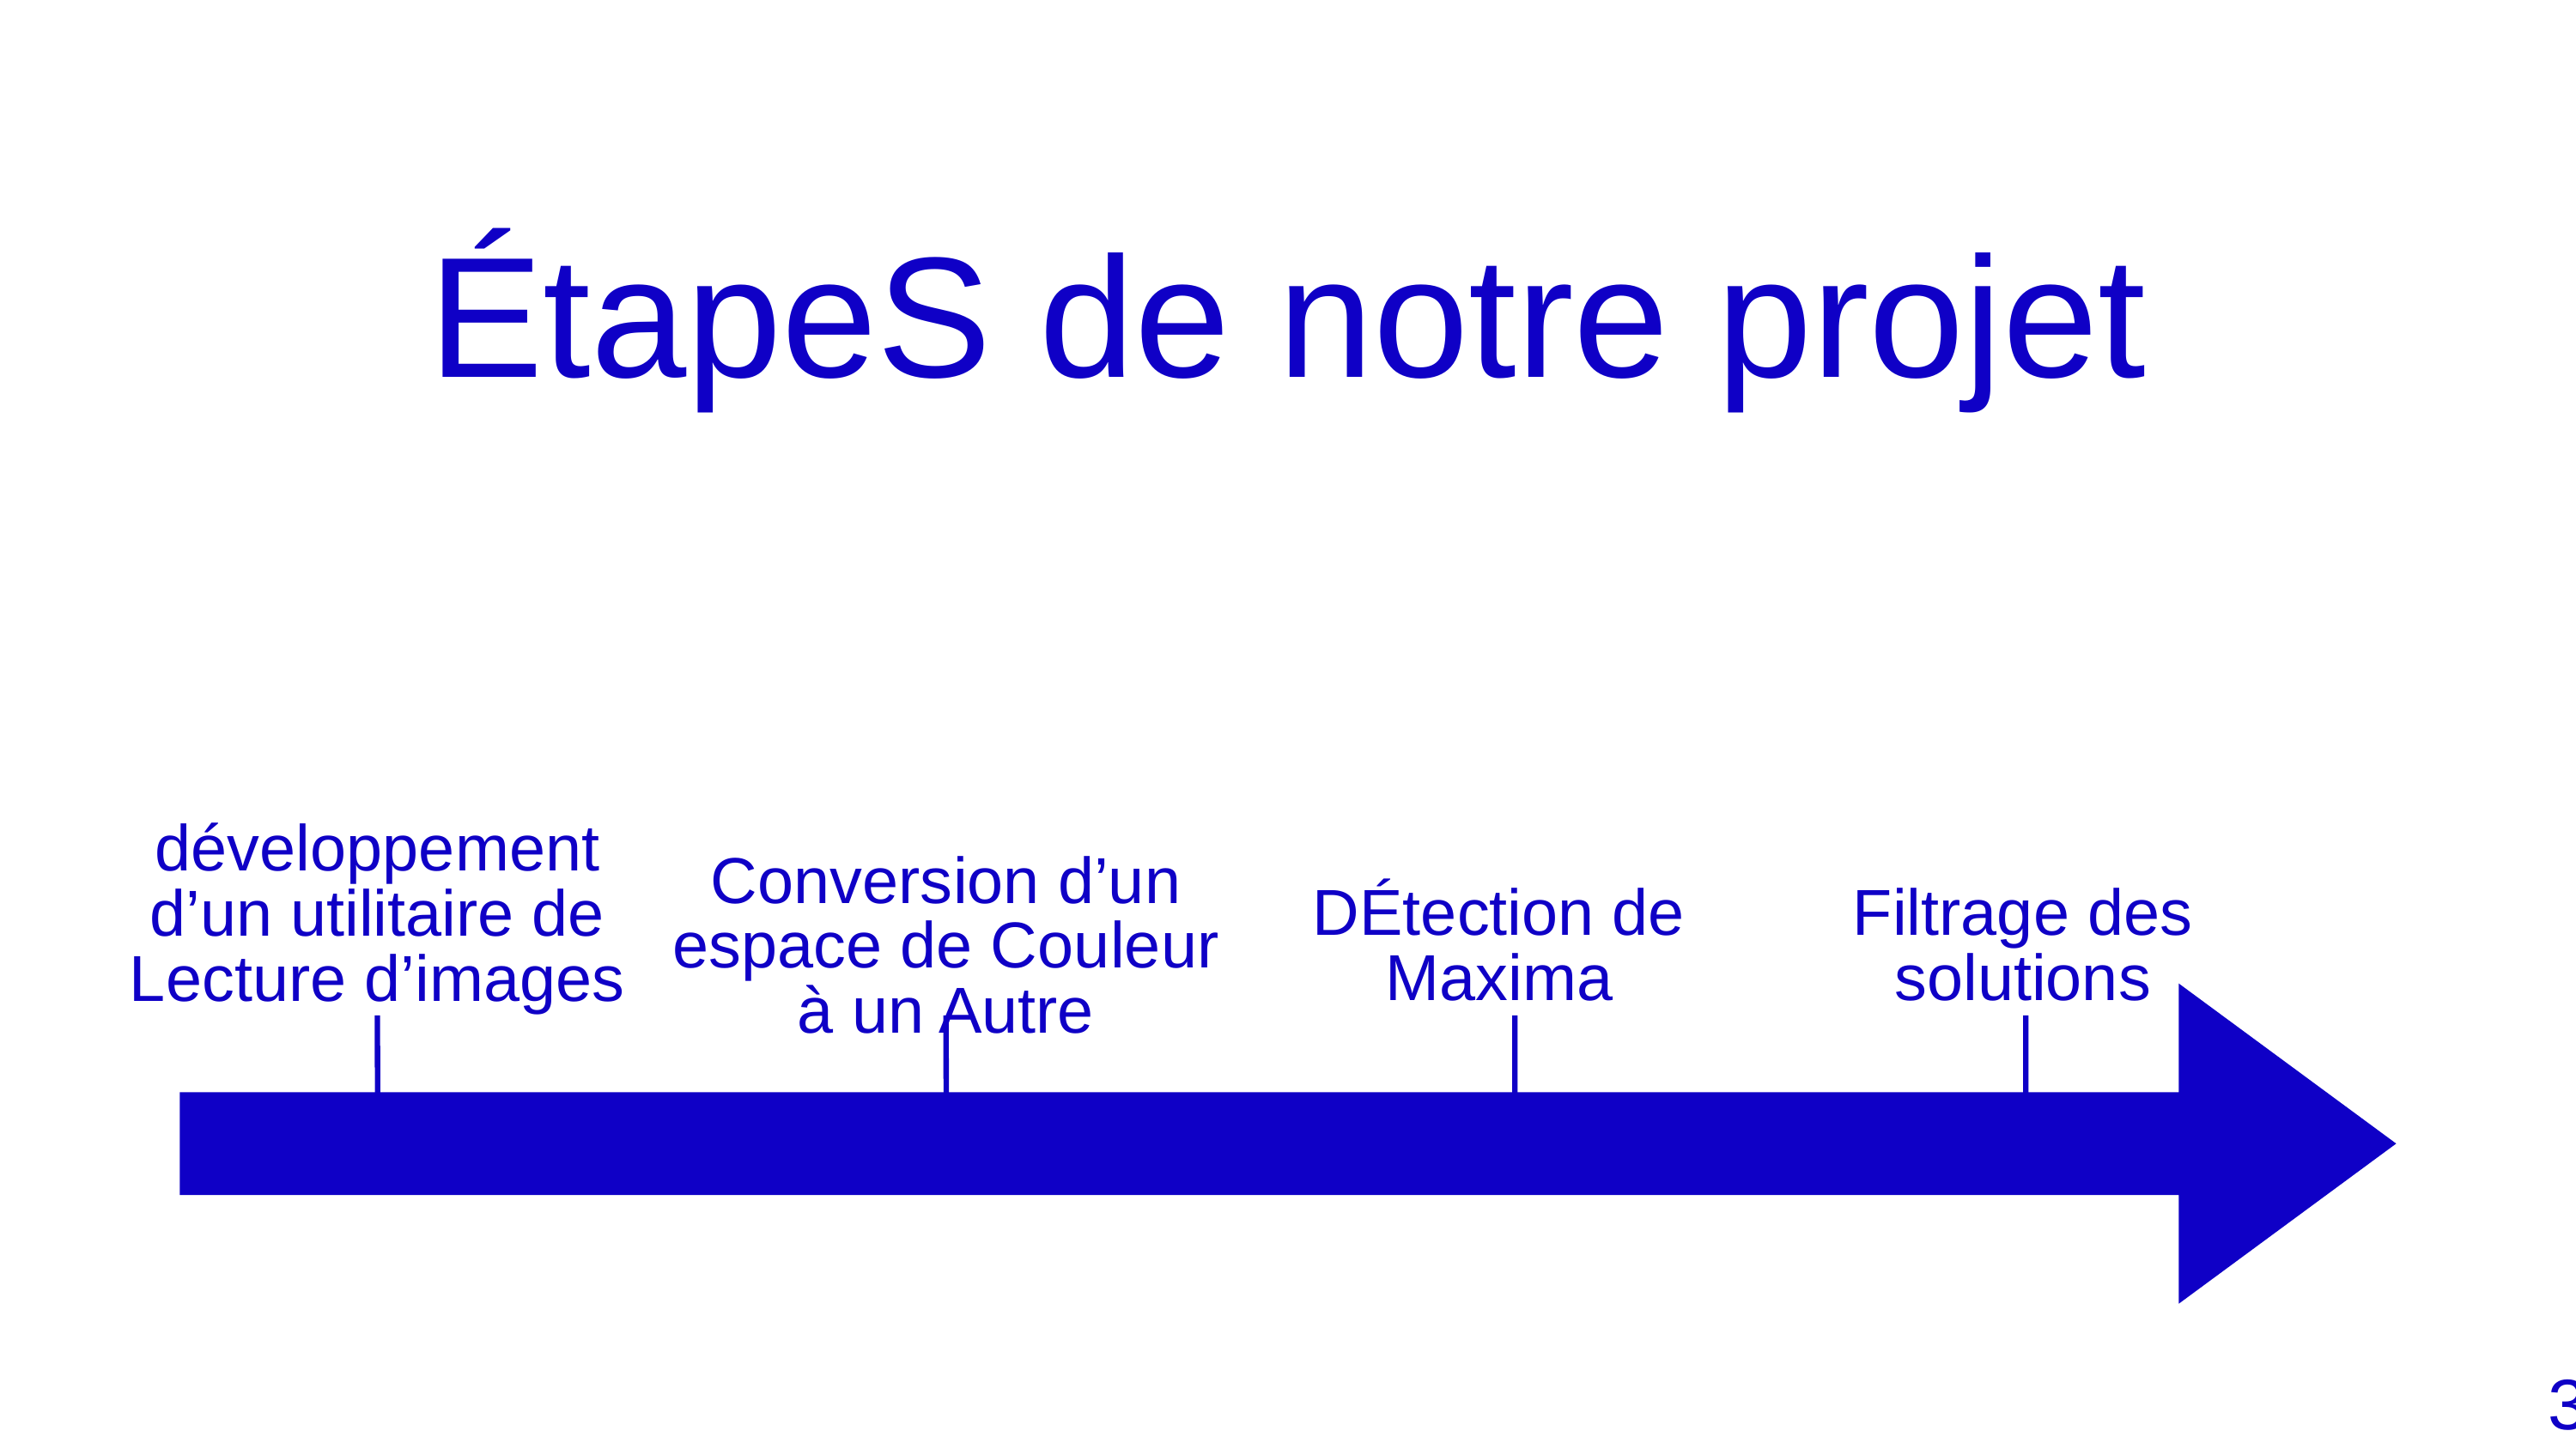

ÉtapeS de notre projet
développement d’un utilitaire de Lecture d’images
Conversion d’un espace de Couleur à un Autre
DÉtection de Maxima
Filtrage des solutions

3